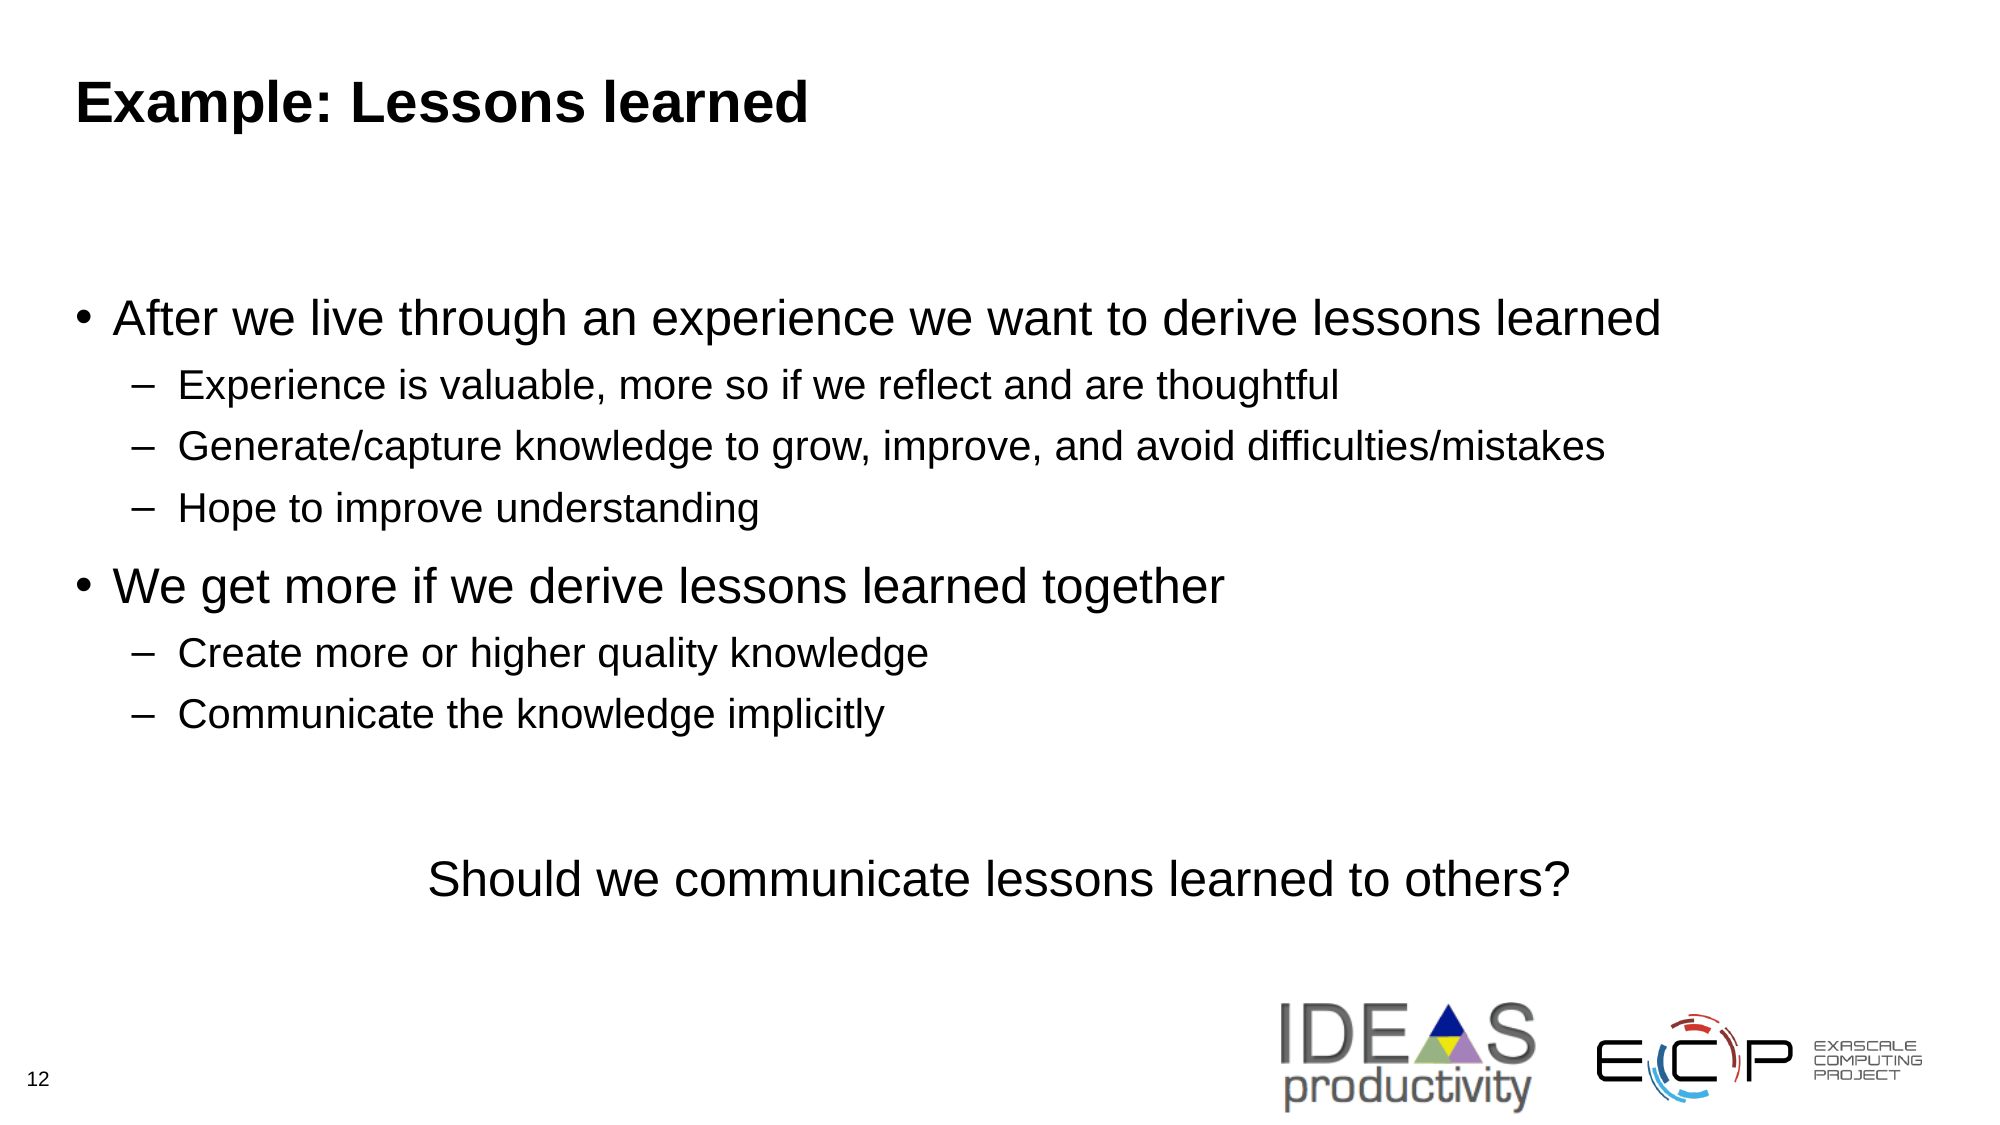

# Example: Lessons learned
After we live through an experience we want to derive lessons learned
Experience is valuable, more so if we reflect and are thoughtful
Generate/capture knowledge to grow, improve, and avoid difficulties/mistakes
Hope to improve understanding
We get more if we derive lessons learned together
Create more or higher quality knowledge
Communicate the knowledge implicitly

Should we communicate lessons learned to others?